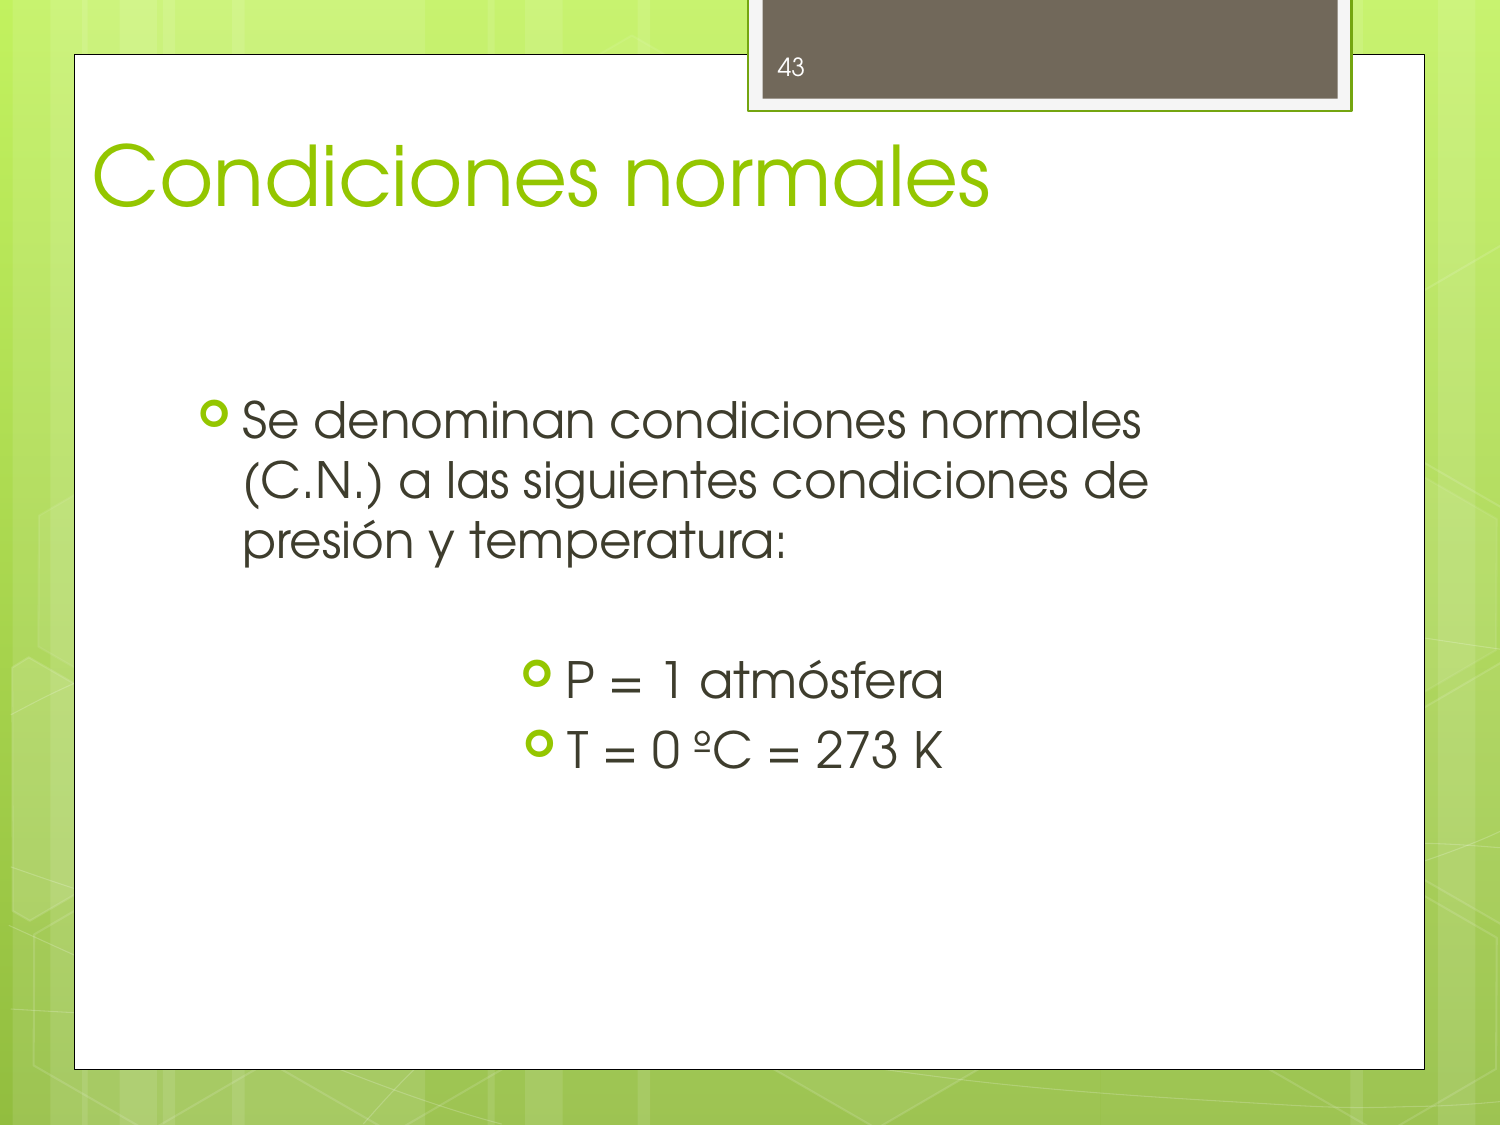

# Condiciones normales
Se denominan condiciones normales (C.N.) a las siguientes condiciones de presión y temperatura:

P = 1 atmósfera
T = 0 ºC = 273 K
43